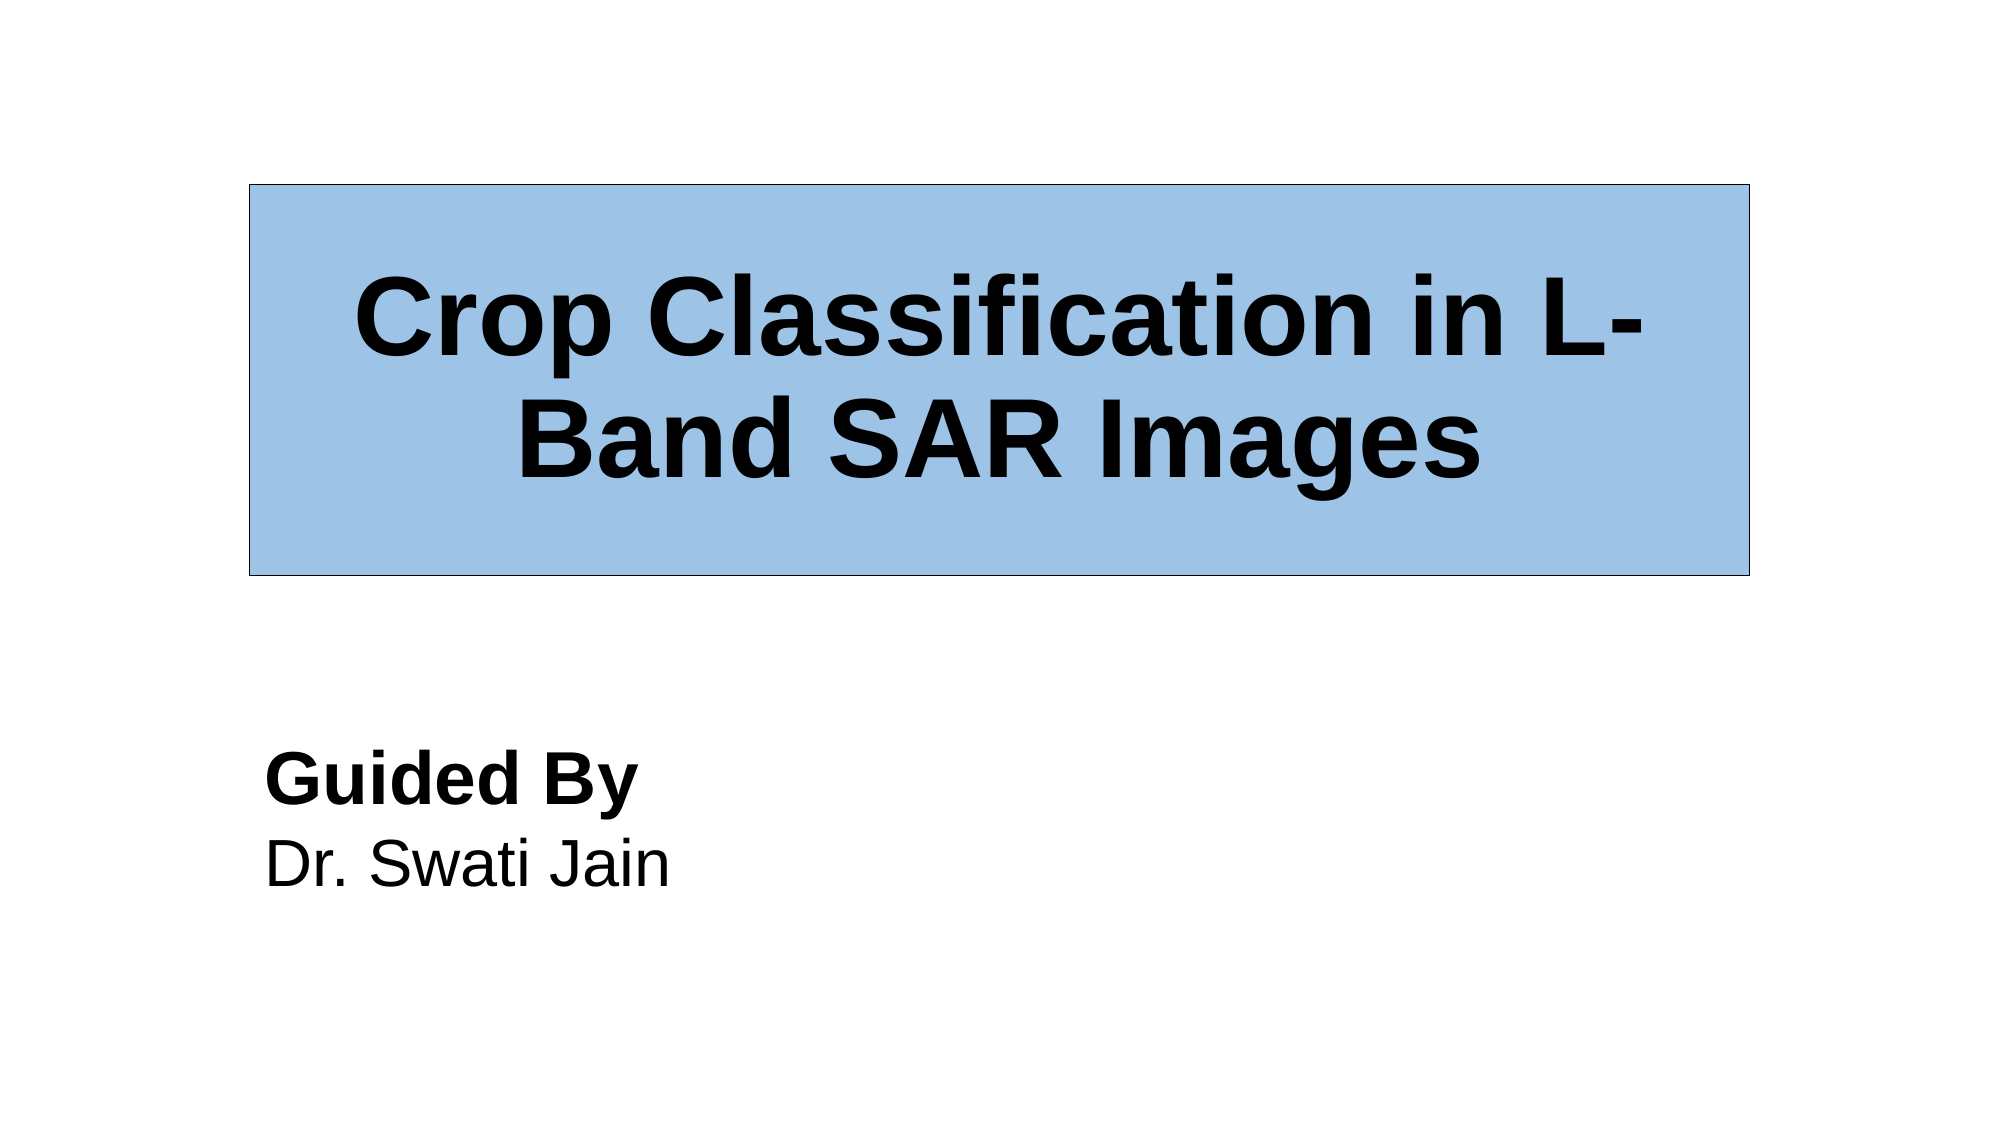

# Crop Classification in L-Band SAR Images
Guided By
Dr. Swati Jain